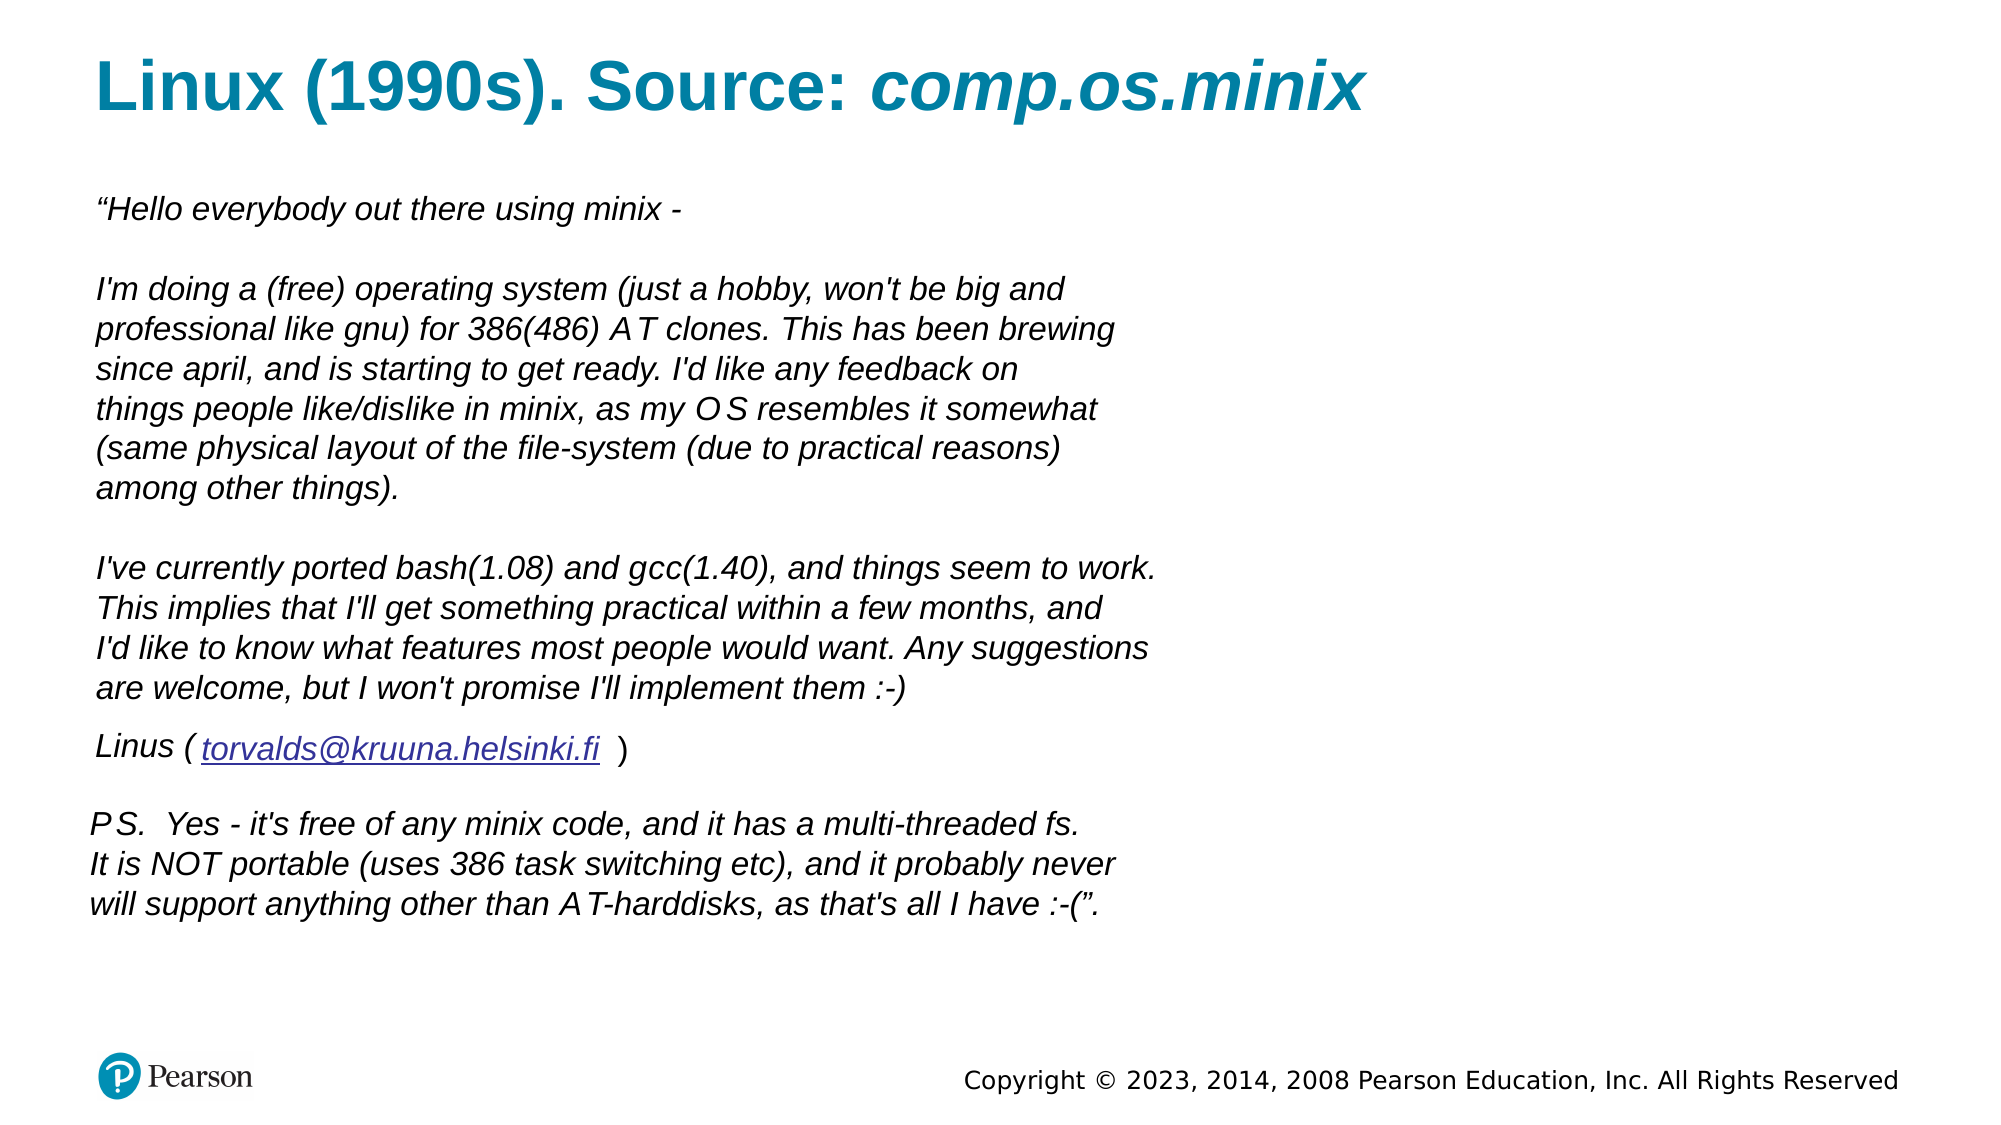

# Linux (1990s). Source: comp.os.minix
“Hello everybody out there using minix -
I'm doing a (free) operating system (just a hobby, won't be big and
professional like gnu) for 386(486) A T clones. This has been brewing
since april, and is starting to get ready. I'd like any feedback on
things people like/dislike in minix, as my O S resembles it somewhat
(same physical layout of the file-system (due to practical reasons)
among other things).
I've currently ported bash(1.08) and g c c(1.40), and things seem to work.
This implies that I'll get something practical within a few months, and
I'd like to know what features most people would want. Any suggestions
are welcome, but I won't promise I'll implement them :-)
Linus (
 )
torvalds@kruuna.helsinki.fi
P S.  Yes - it's free of any minix code, and it has a multi-threaded fs.
It is NOT portable (uses 386 task switching etc), and it probably never
will support anything other than A T-harddisks, as that's all I have :-(”.